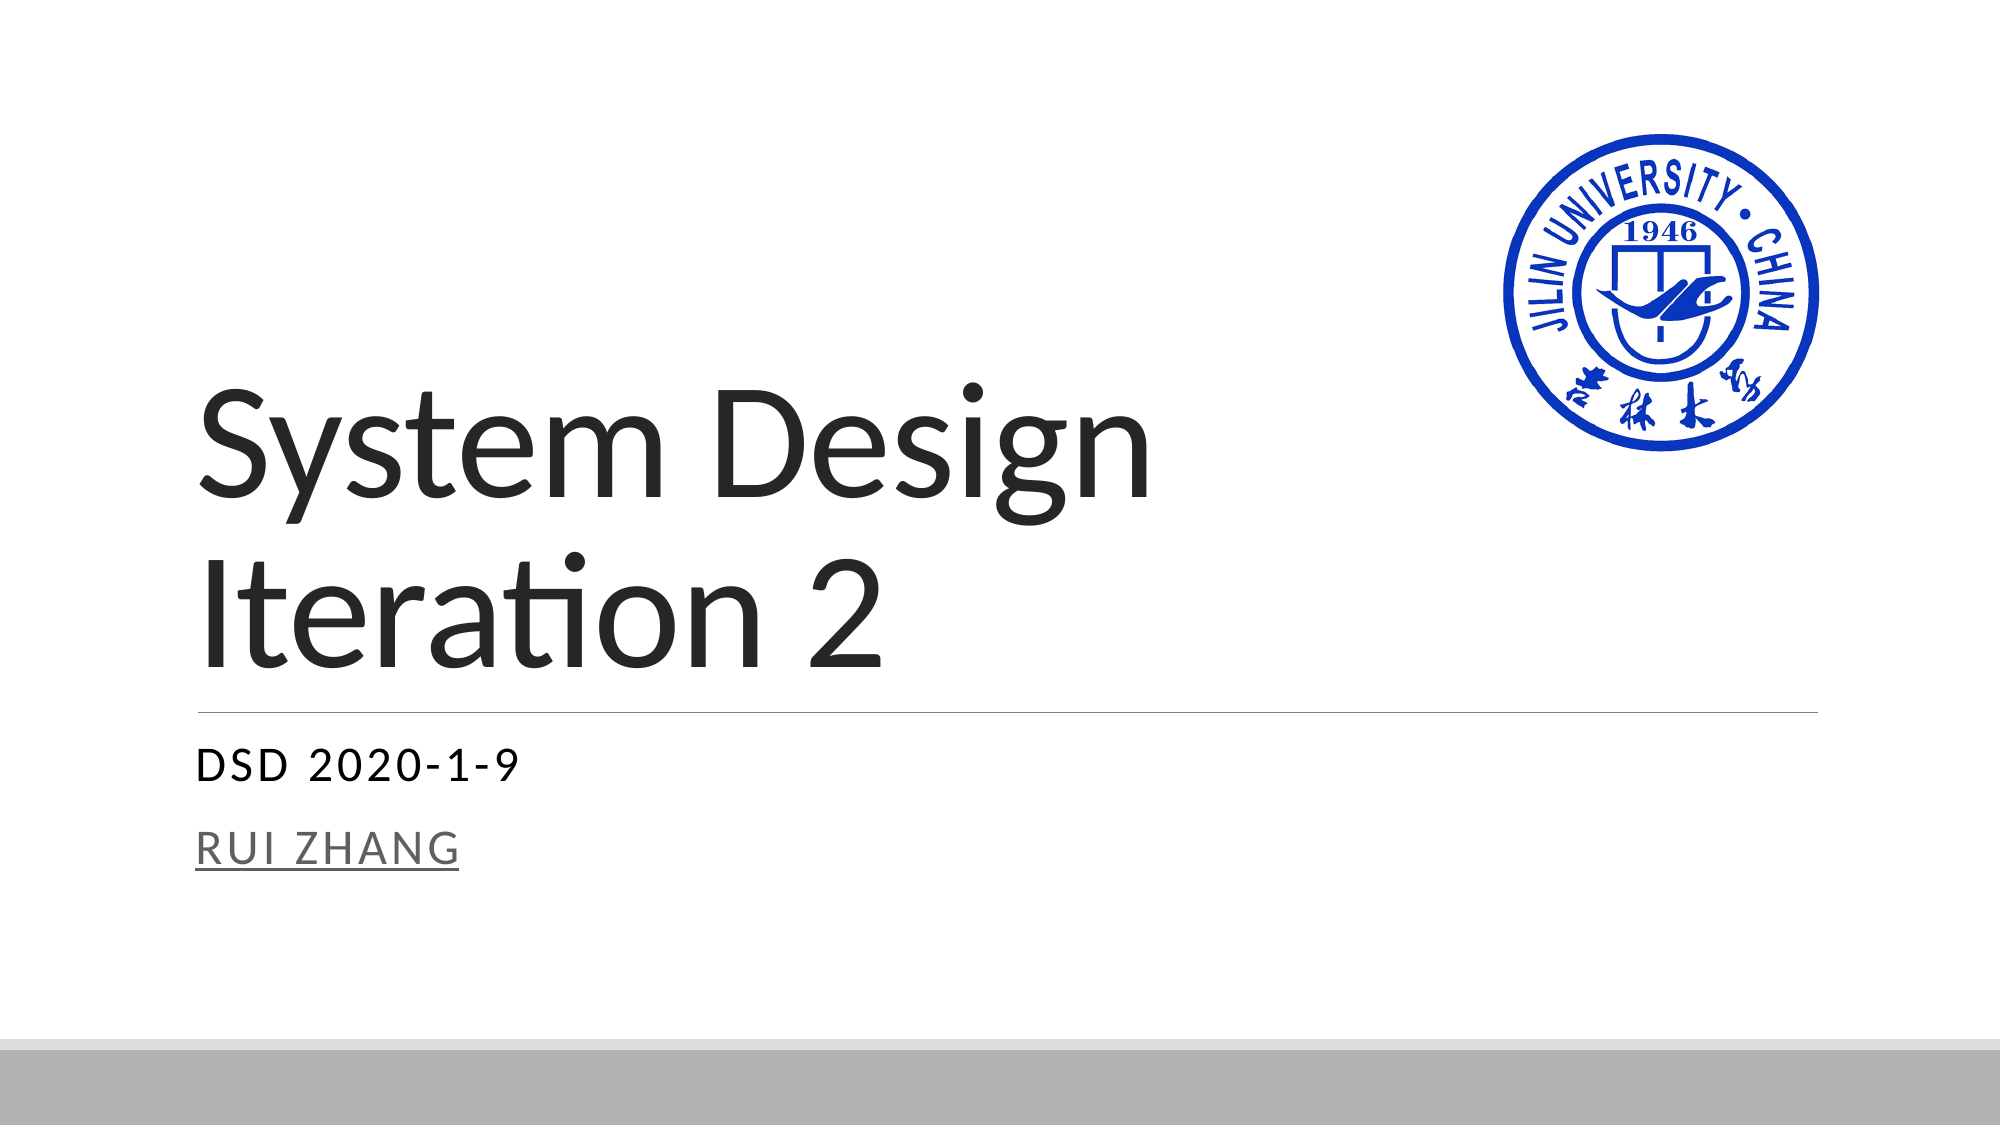

# System Design Iteration 2
DSD 2020-1-9
Rui ZHANG